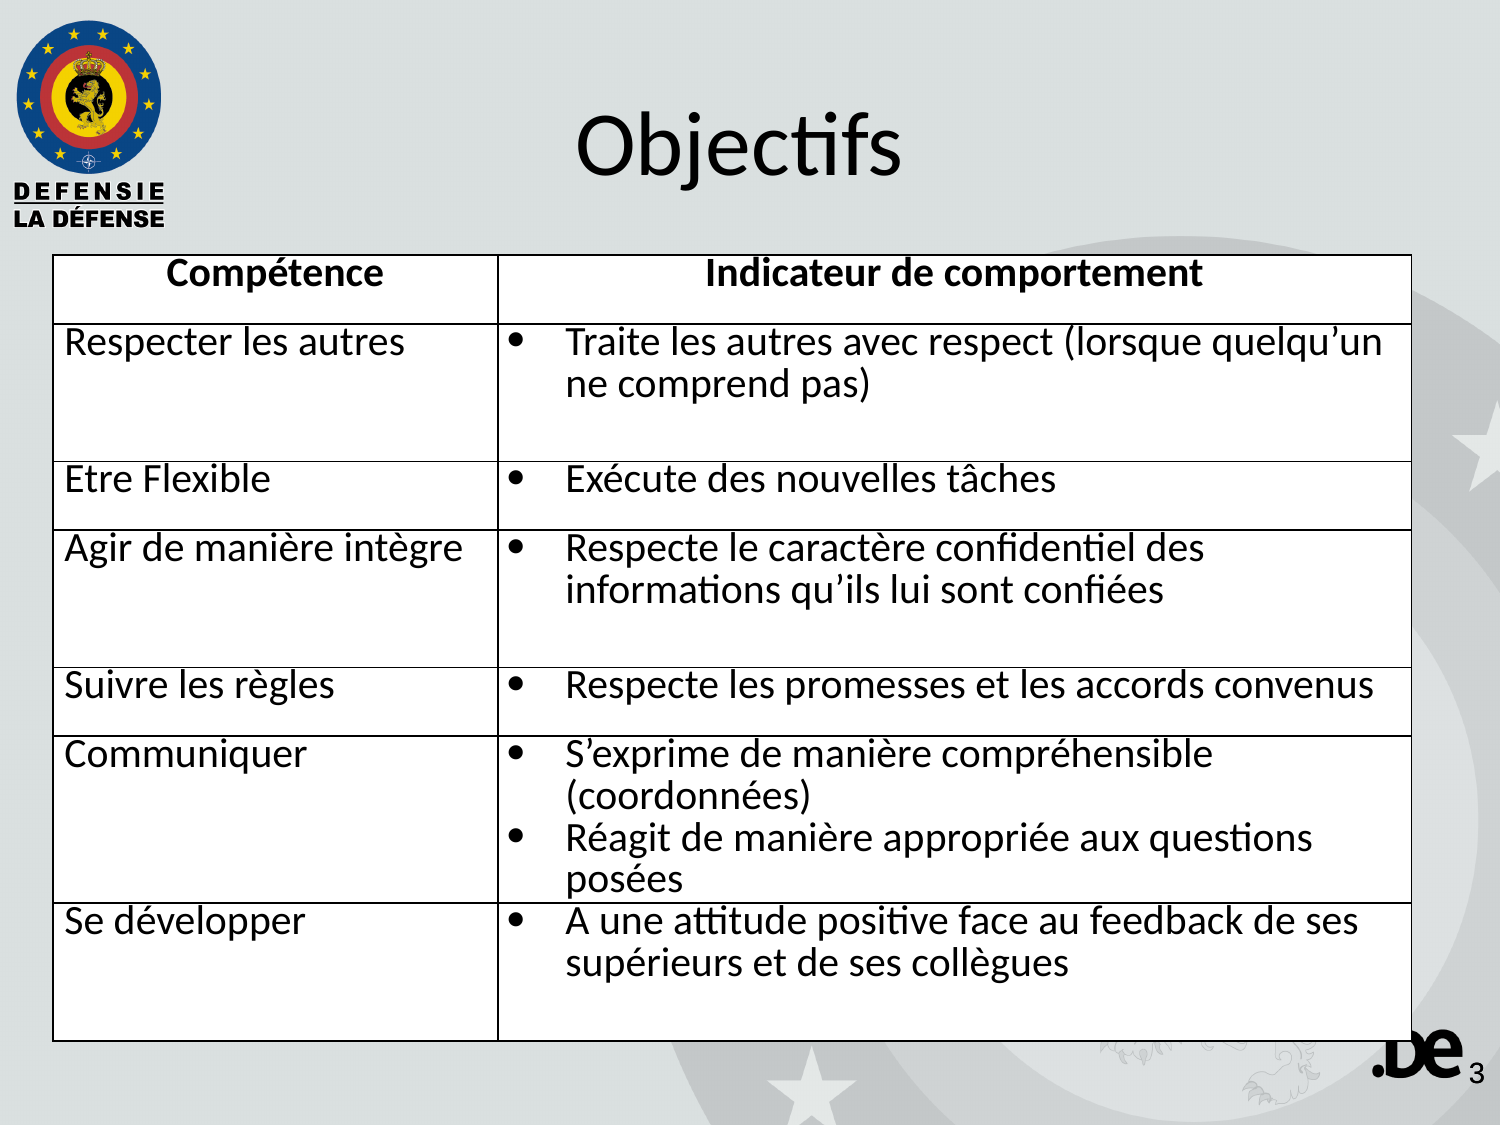

Objectifs
| Compétence | Indicateur de comportement |
| --- | --- |
| Respecter les autres | Traite les autres avec respect (lorsque quelqu’un ne comprend pas) |
| Etre Flexible | Exécute des nouvelles tâches |
| Agir de manière intègre | Respecte le caractère confidentiel des informations qu’ils lui sont confiées |
| Suivre les règles | Respecte les promesses et les accords convenus |
| Communiquer | S’exprime de manière compréhensible (coordonnées) Réagit de manière appropriée aux questions posées |
| Se développer | A une attitude positive face au feedback de ses supérieurs et de ses collègues |
3
3